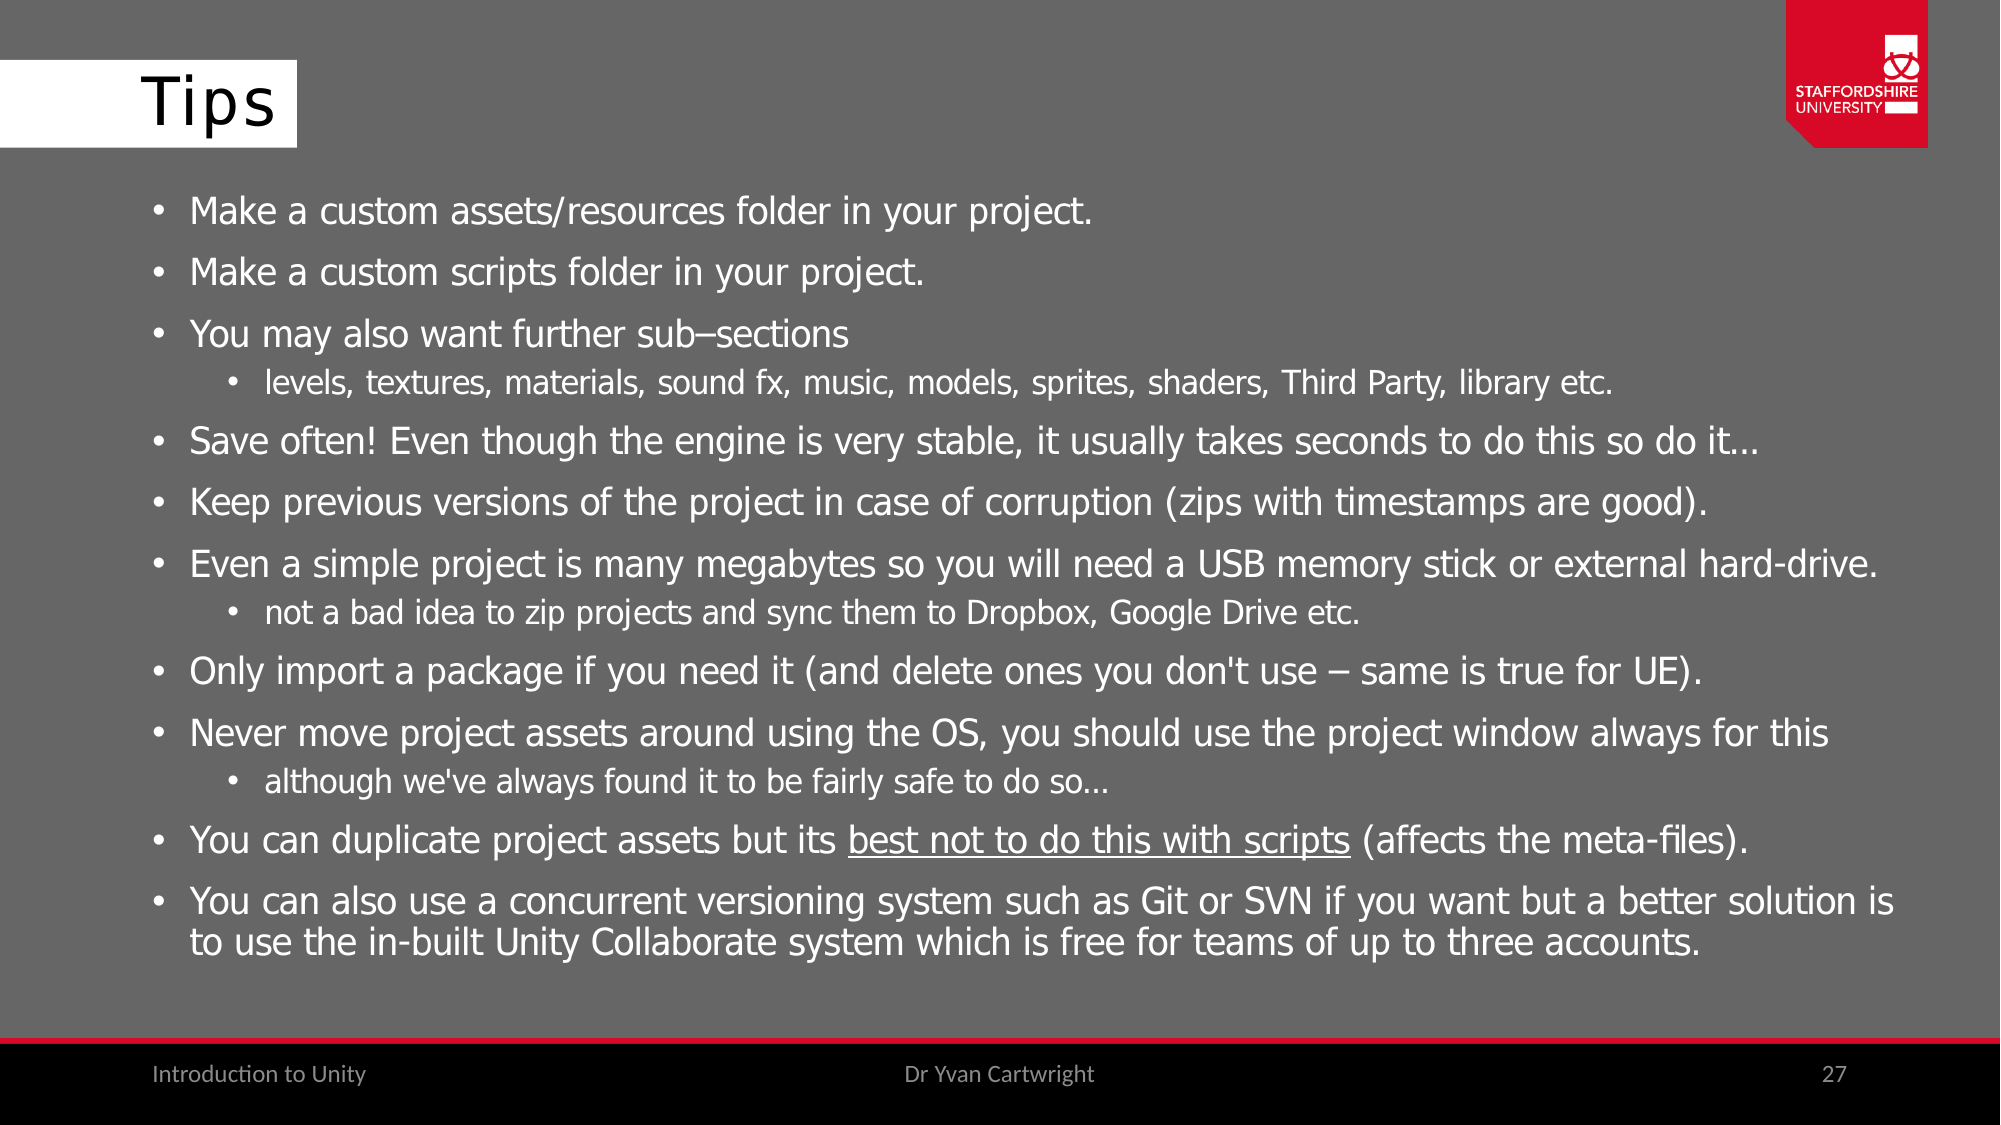

# Tips
Make a custom assets/resources folder in your project.
Make a custom scripts folder in your project.
You may also want further sub–sections
levels, textures, materials, sound fx, music, models, sprites, shaders, Third Party, library etc.
Save often! Even though the engine is very stable, it usually takes seconds to do this so do it…
Keep previous versions of the project in case of corruption (zips with timestamps are good).
Even a simple project is many megabytes so you will need a USB memory stick or external hard-drive.
not a bad idea to zip projects and sync them to Dropbox, Google Drive etc.
Only import a package if you need it (and delete ones you don't use – same is true for UE).
Never move project assets around using the OS, you should use the project window always for this
although we've always found it to be fairly safe to do so…
You can duplicate project assets but its best not to do this with scripts (affects the meta-files).
You can also use a concurrent versioning system such as Git or SVN if you want but a better solution is to use the in-built Unity Collaborate system which is free for teams of up to three accounts.
Introduction to Unity
Dr Yvan Cartwright
27